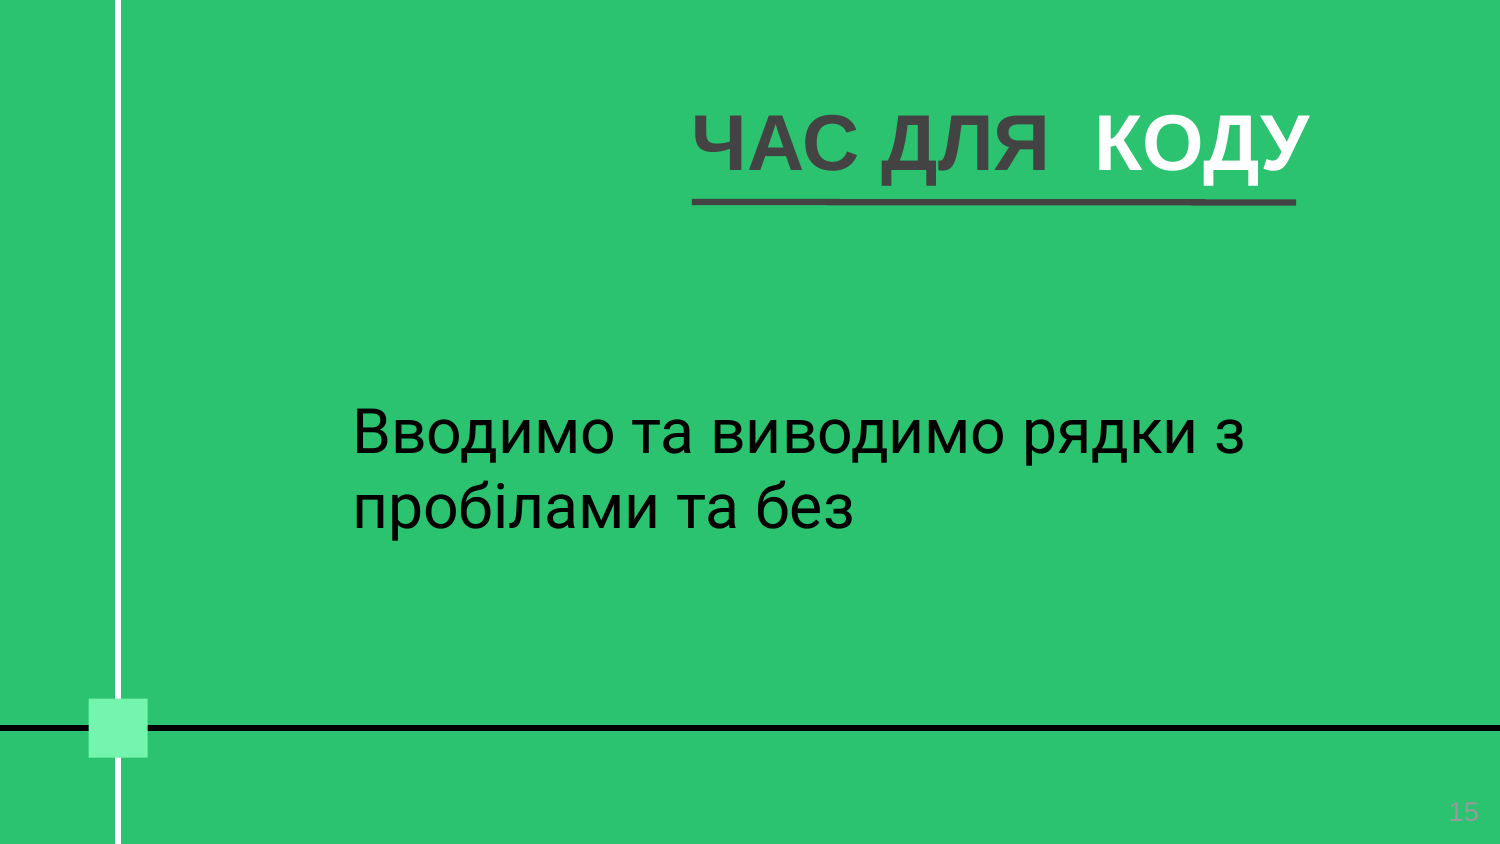

# ЧАС ДЛЯ  КОДУ
Вводимо та виводимо рядки з пробілами та без
15